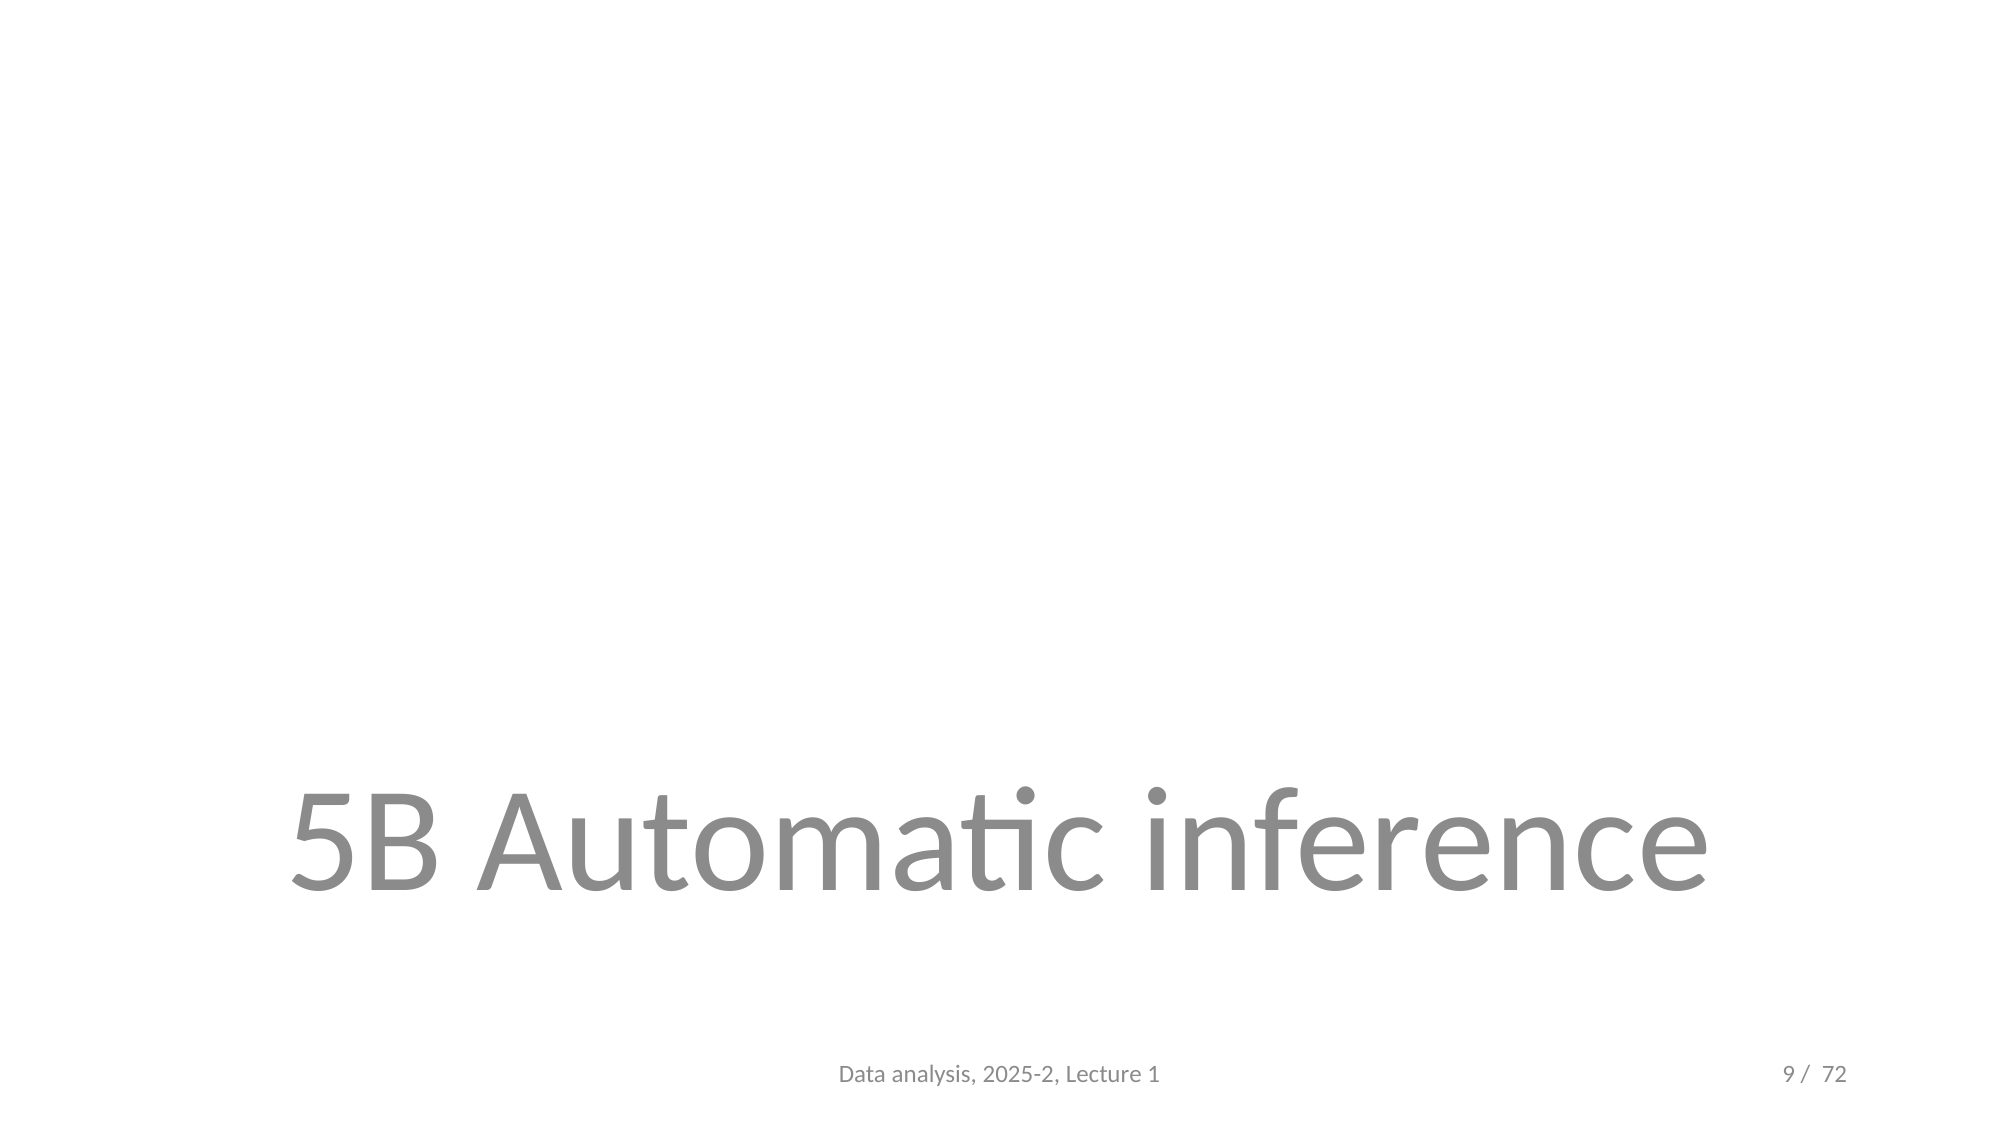

#
5B Automatic inference
Data analysis, 2025-2, Lecture 1
9 /  72